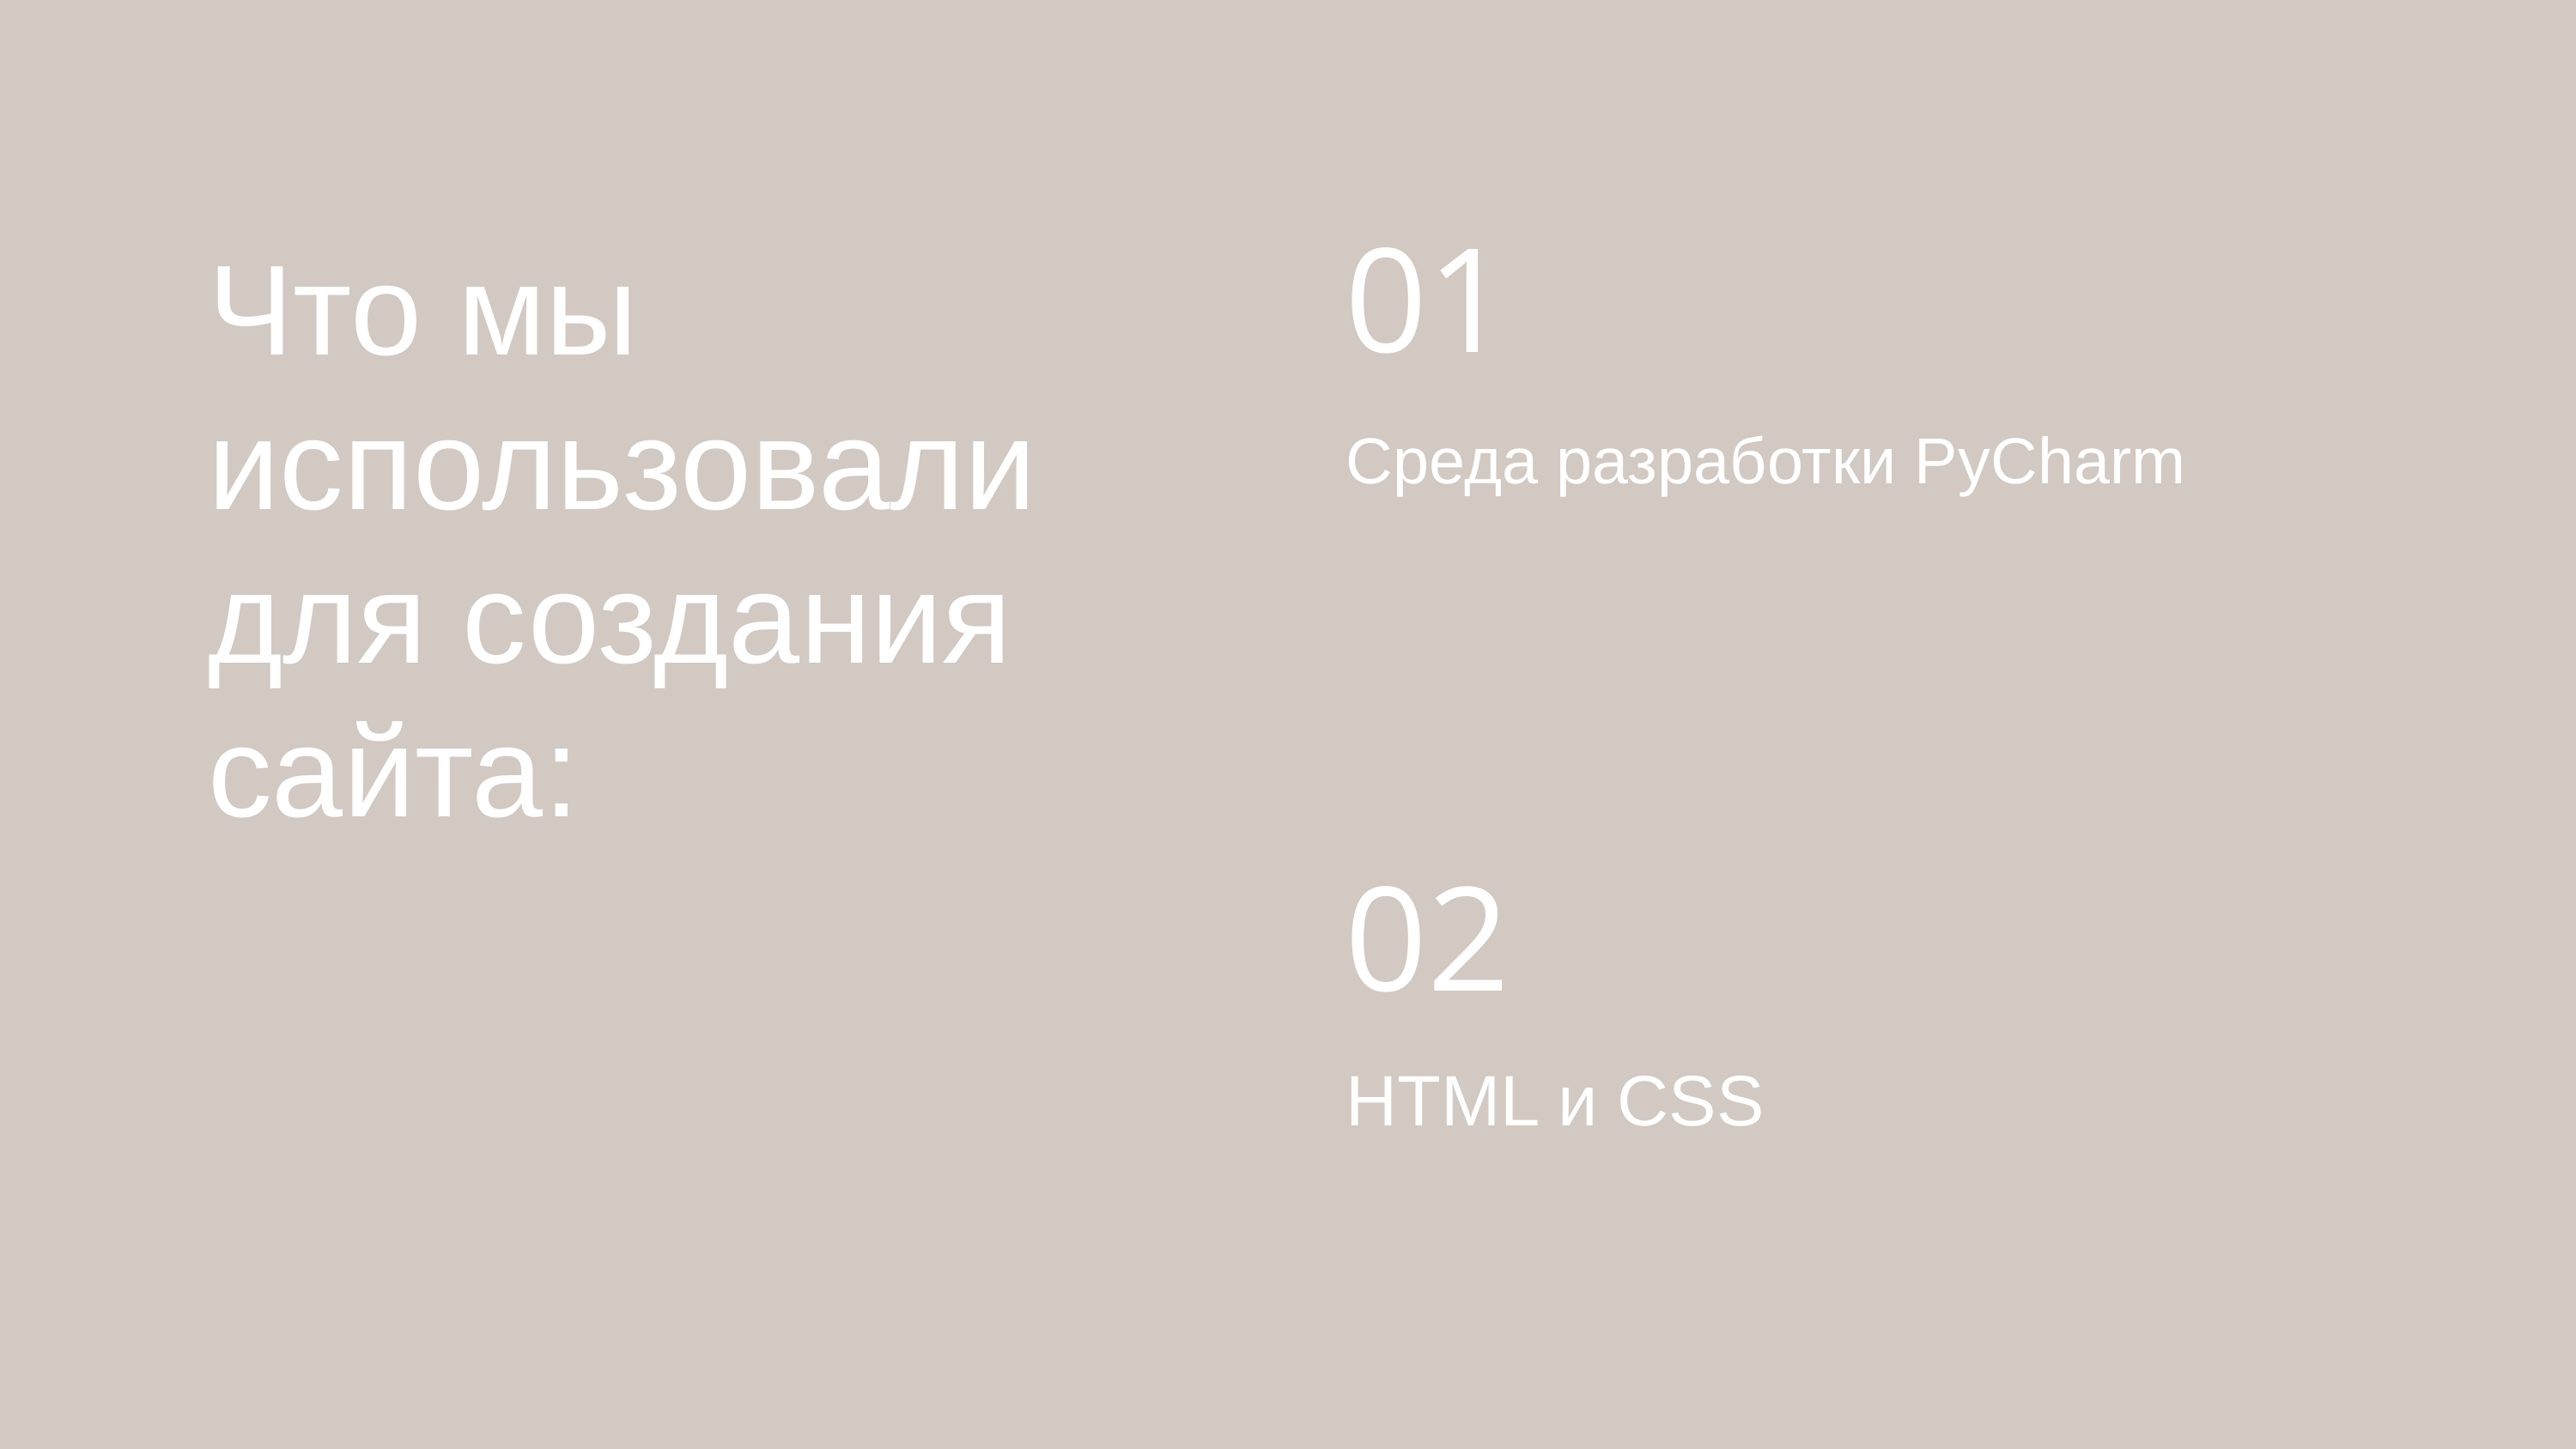

01
Что мы использовали для создания сайта:
Среда разработки PyCharm
02
HTML и CSS